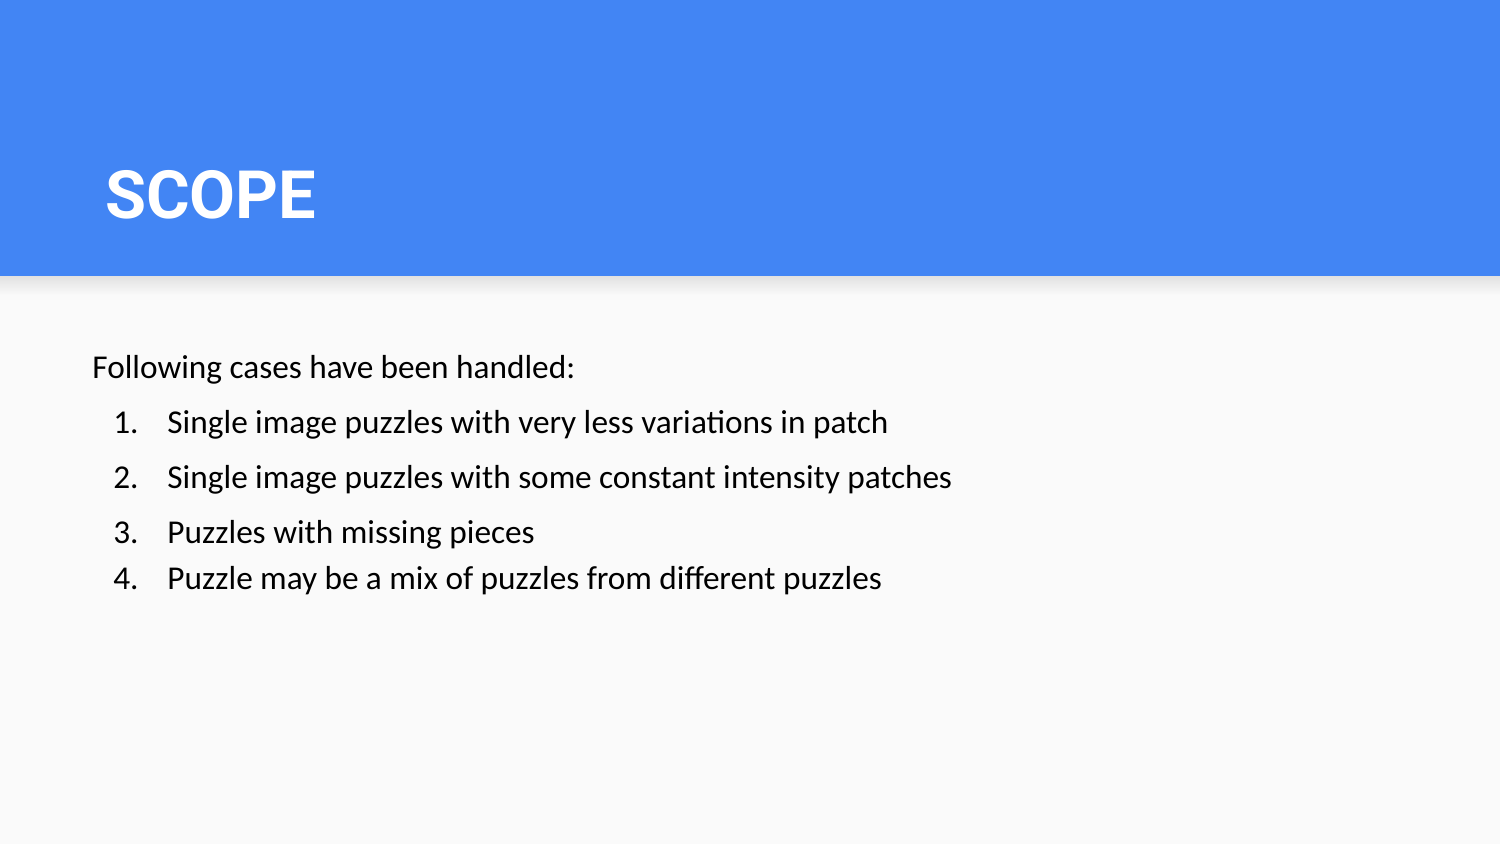

# SCOPE
Following cases have been handled:
Single image puzzles with very less variations in patch
Single image puzzles with some constant intensity patches
Puzzles with missing pieces
Puzzle may be a mix of puzzles from different puzzles